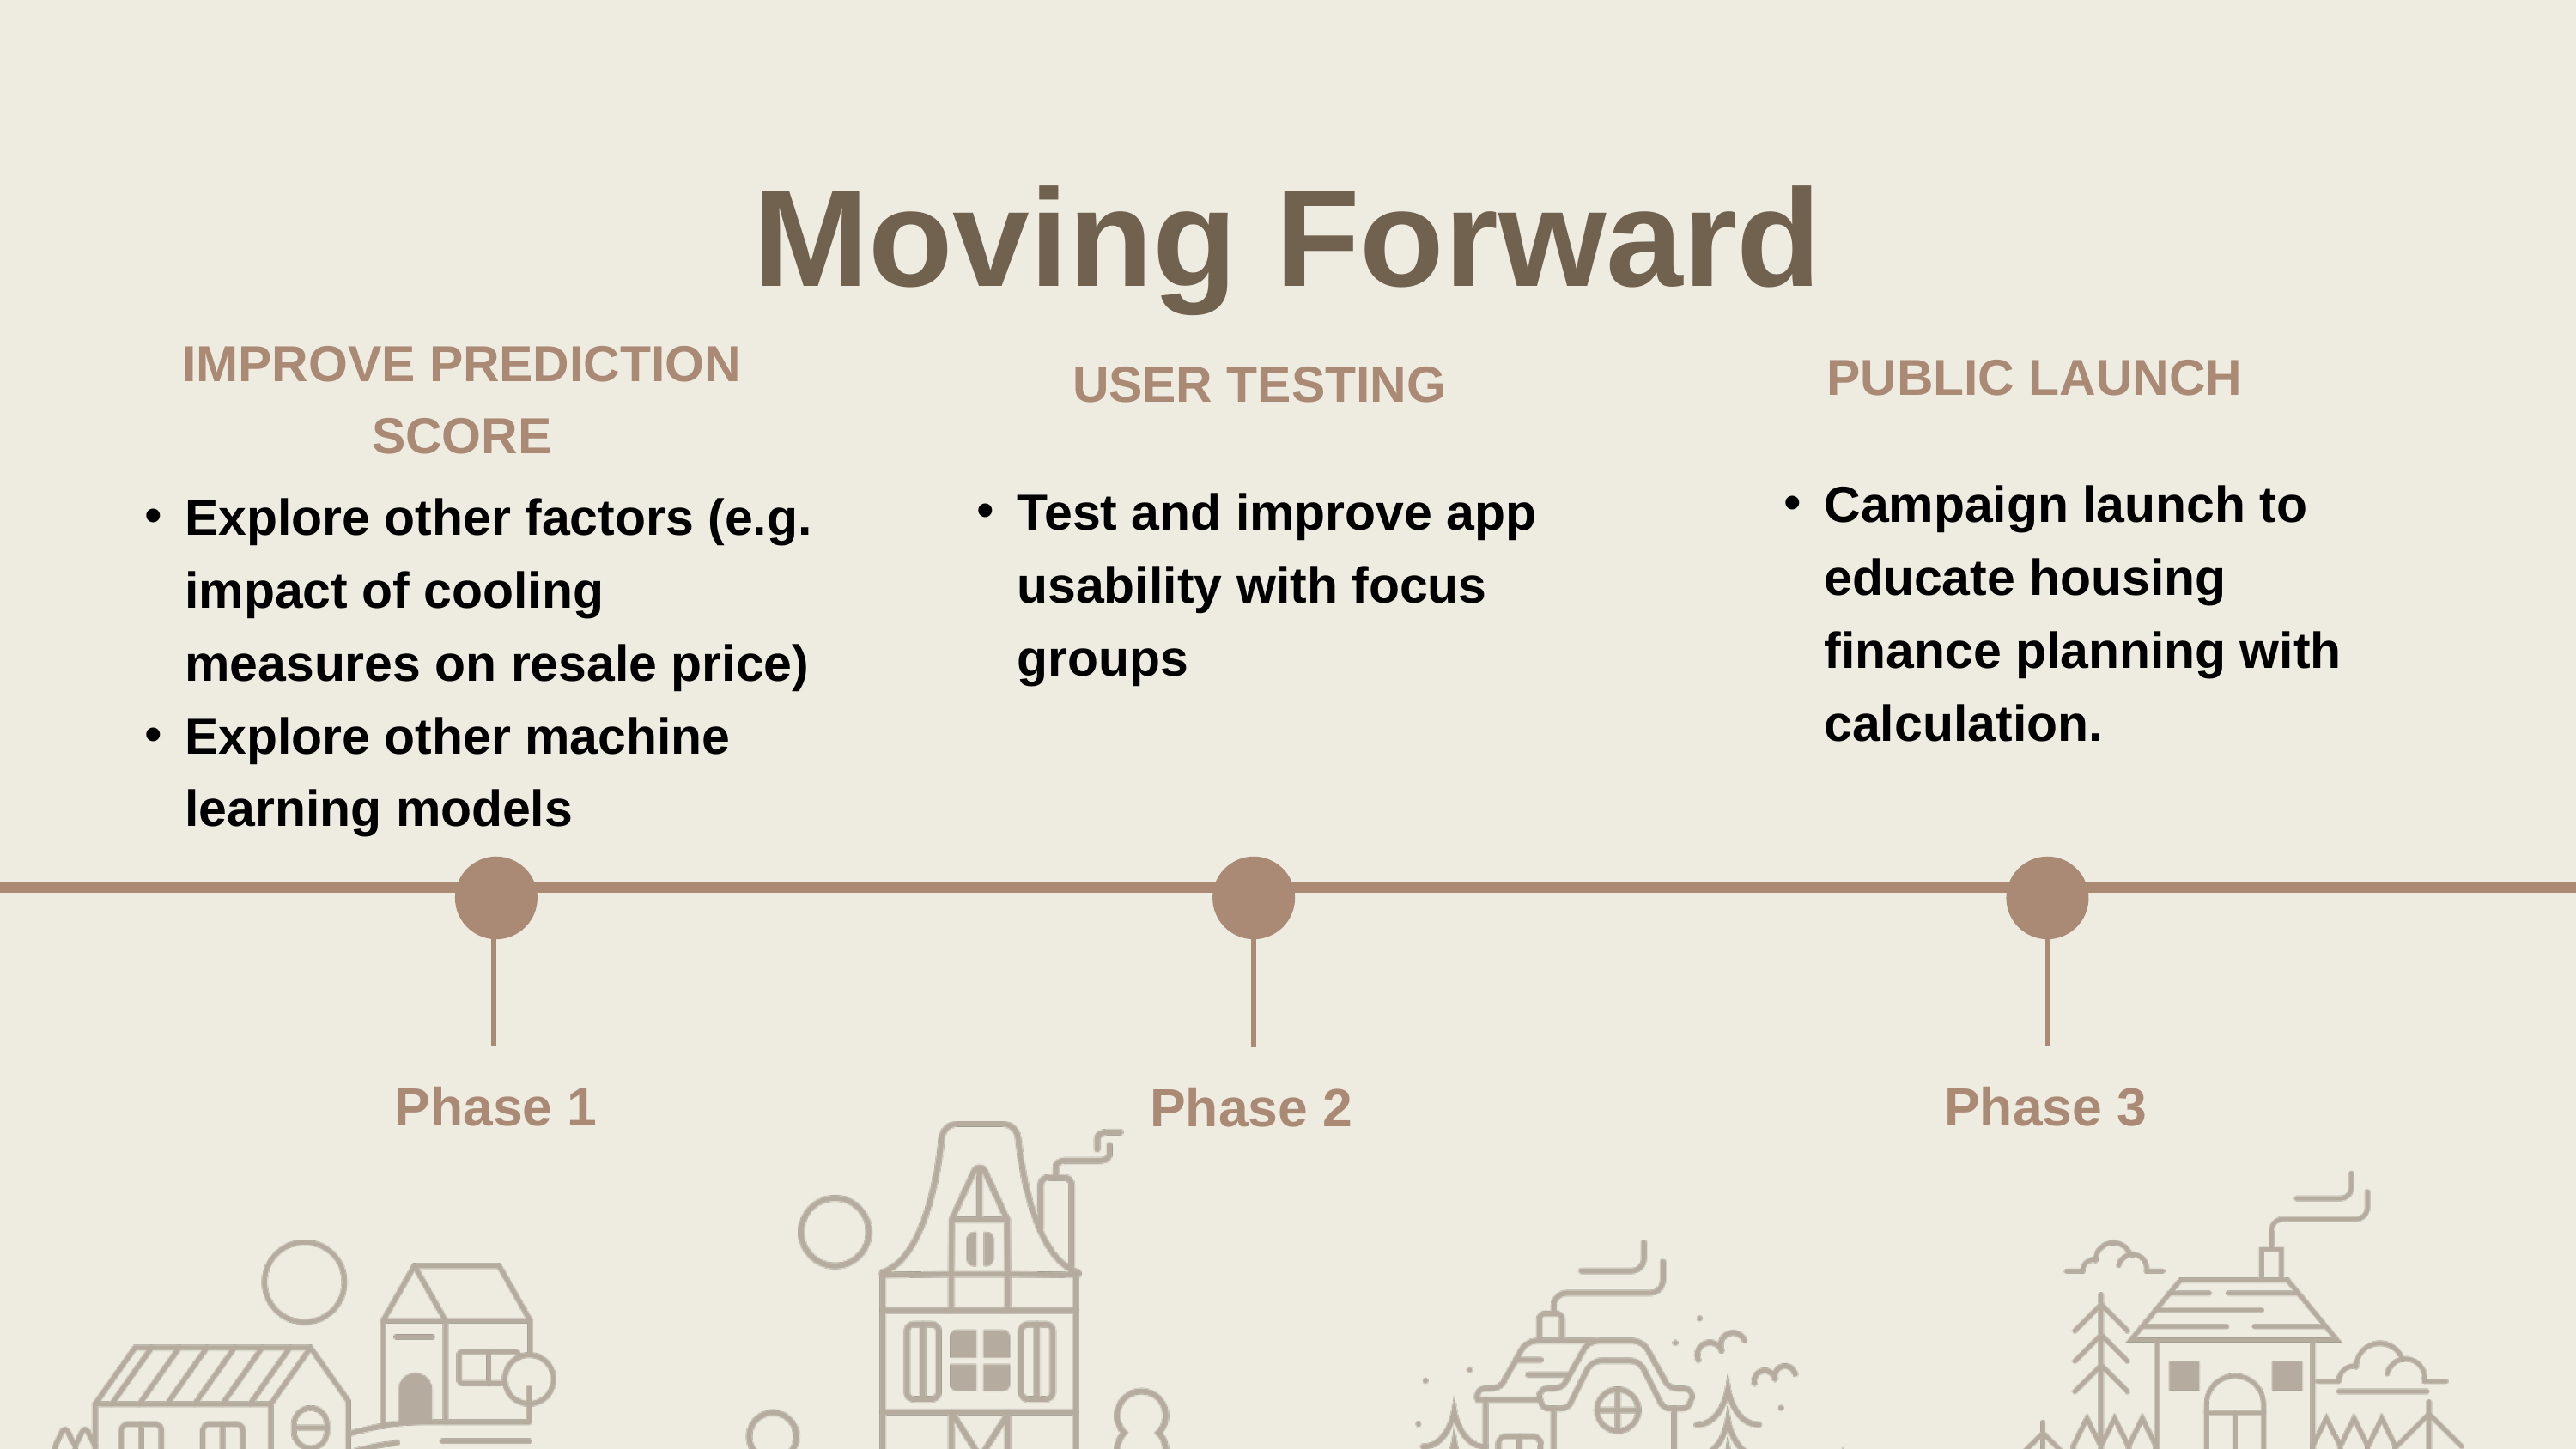

Moving Forward
IMPROVE PREDICTION SCORE
PUBLIC LAUNCH
USER TESTING
Campaign launch to educate housing finance planning with calculation.
Test and improve app usability with focus groups
Explore other factors (e.g. impact of cooling measures on resale price)
Explore other machine learning models

Phase 1
Phase 3
Phase 2